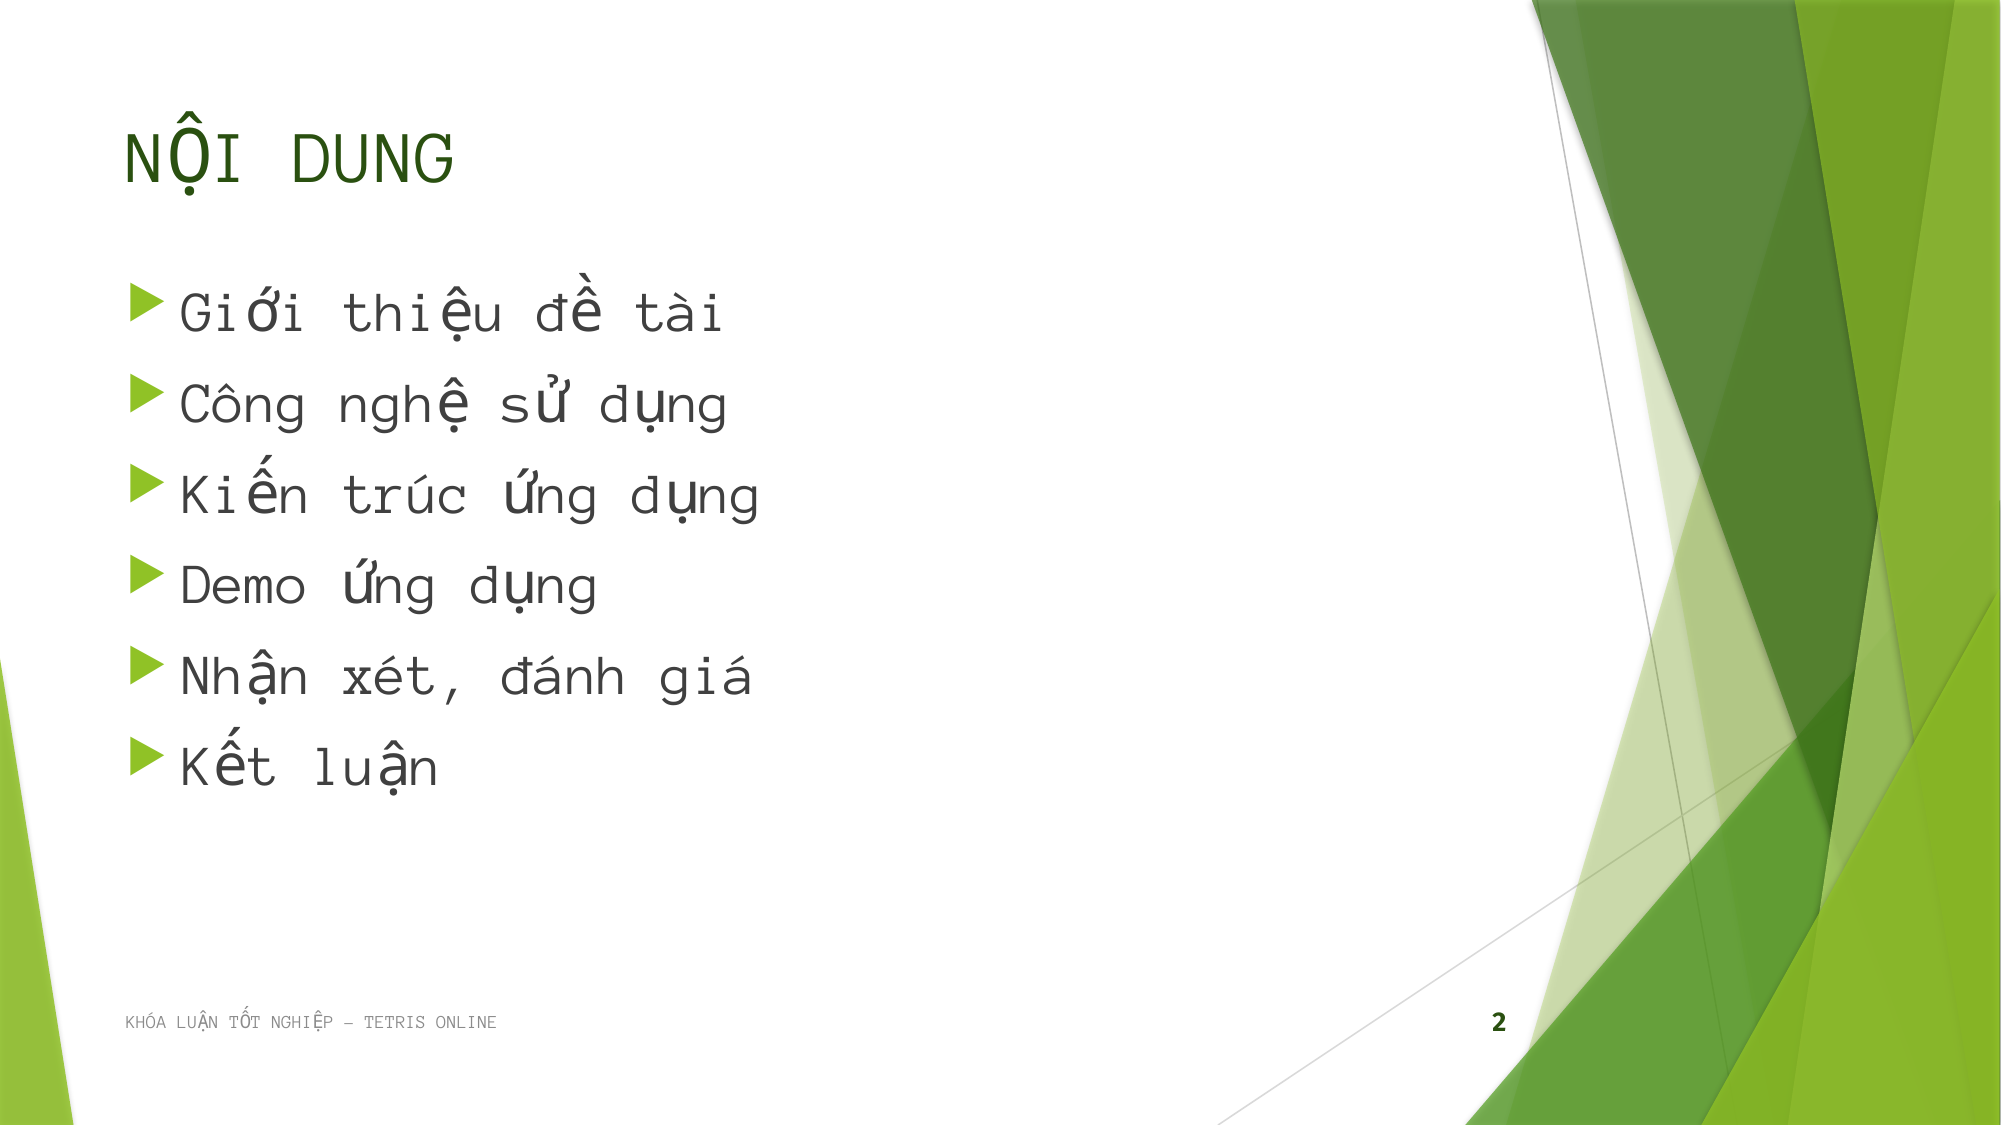

# NỘI DUNG
Giới thiệu đề tài
Công nghệ sử dụng
Kiến trúc ứng dụng
Demo ứng dụng
Nhận xét, đánh giá
Kết luận

KHÓA LUẬN TỐT NGHIỆP – TETRIS ONLINE
2